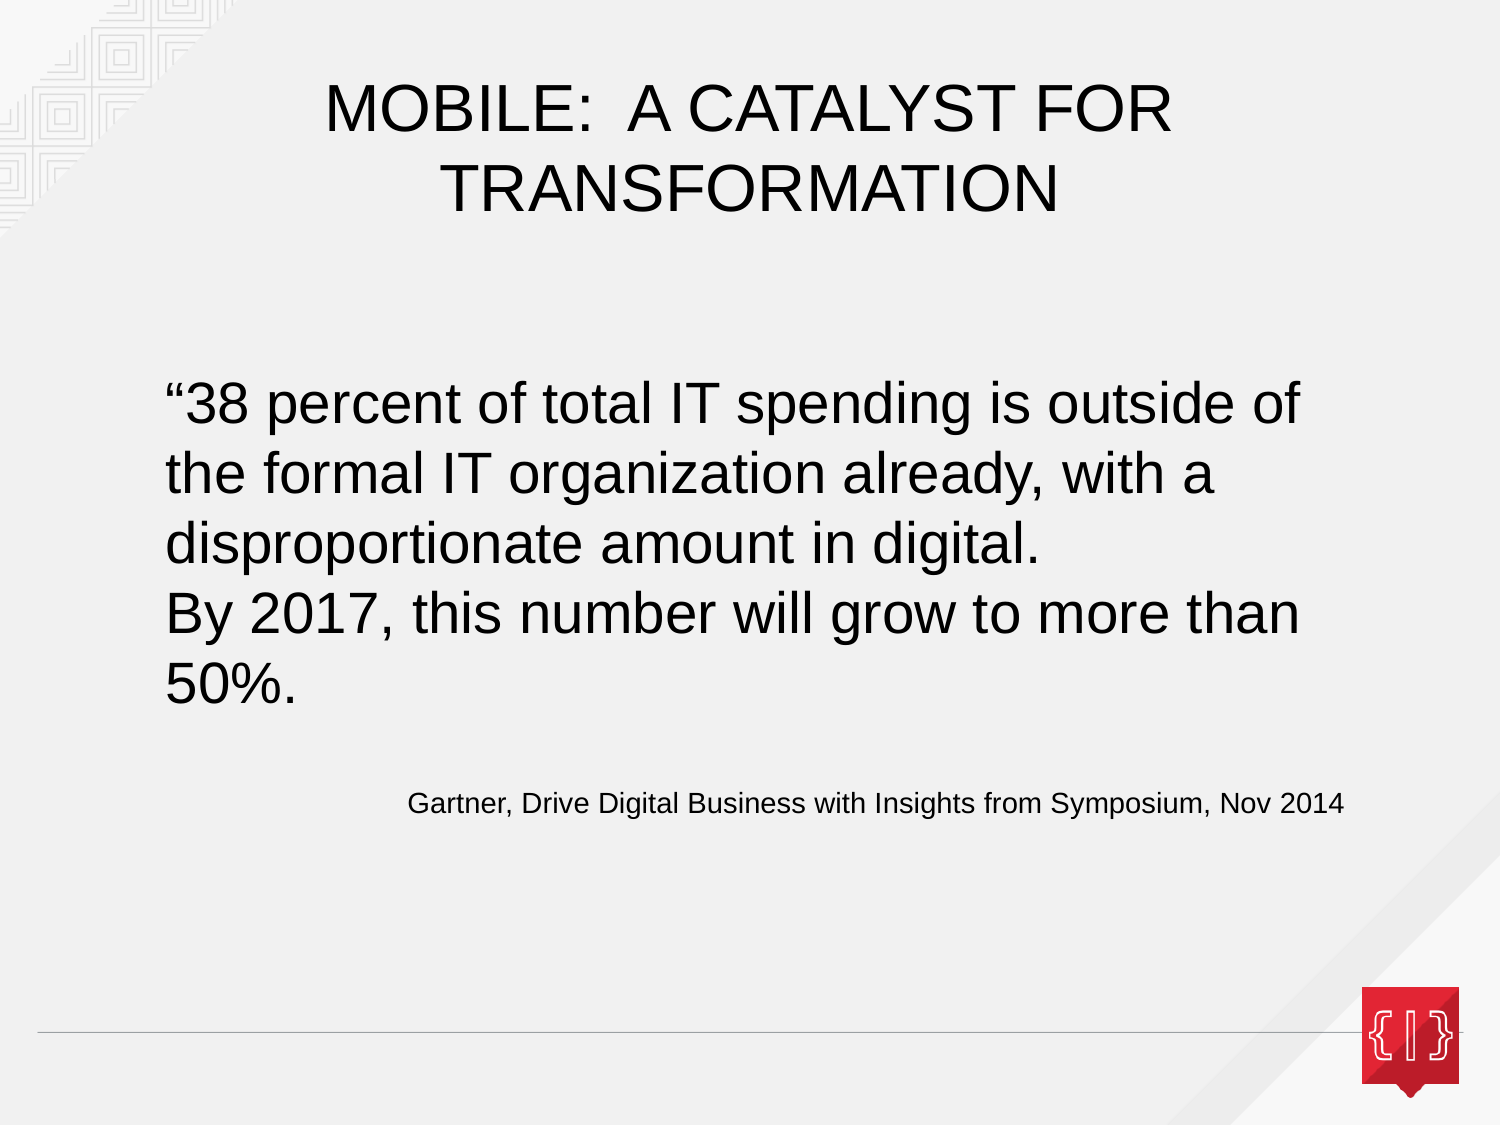

# Mobile:  a Catalyst for transformation
“38 percent of total IT spending is outside of the formal IT organization already, with a disproportionate amount in digital.
By 2017, this number will grow to more than 50%.

Gartner, Drive Digital Business with Insights from Symposium, Nov 2014